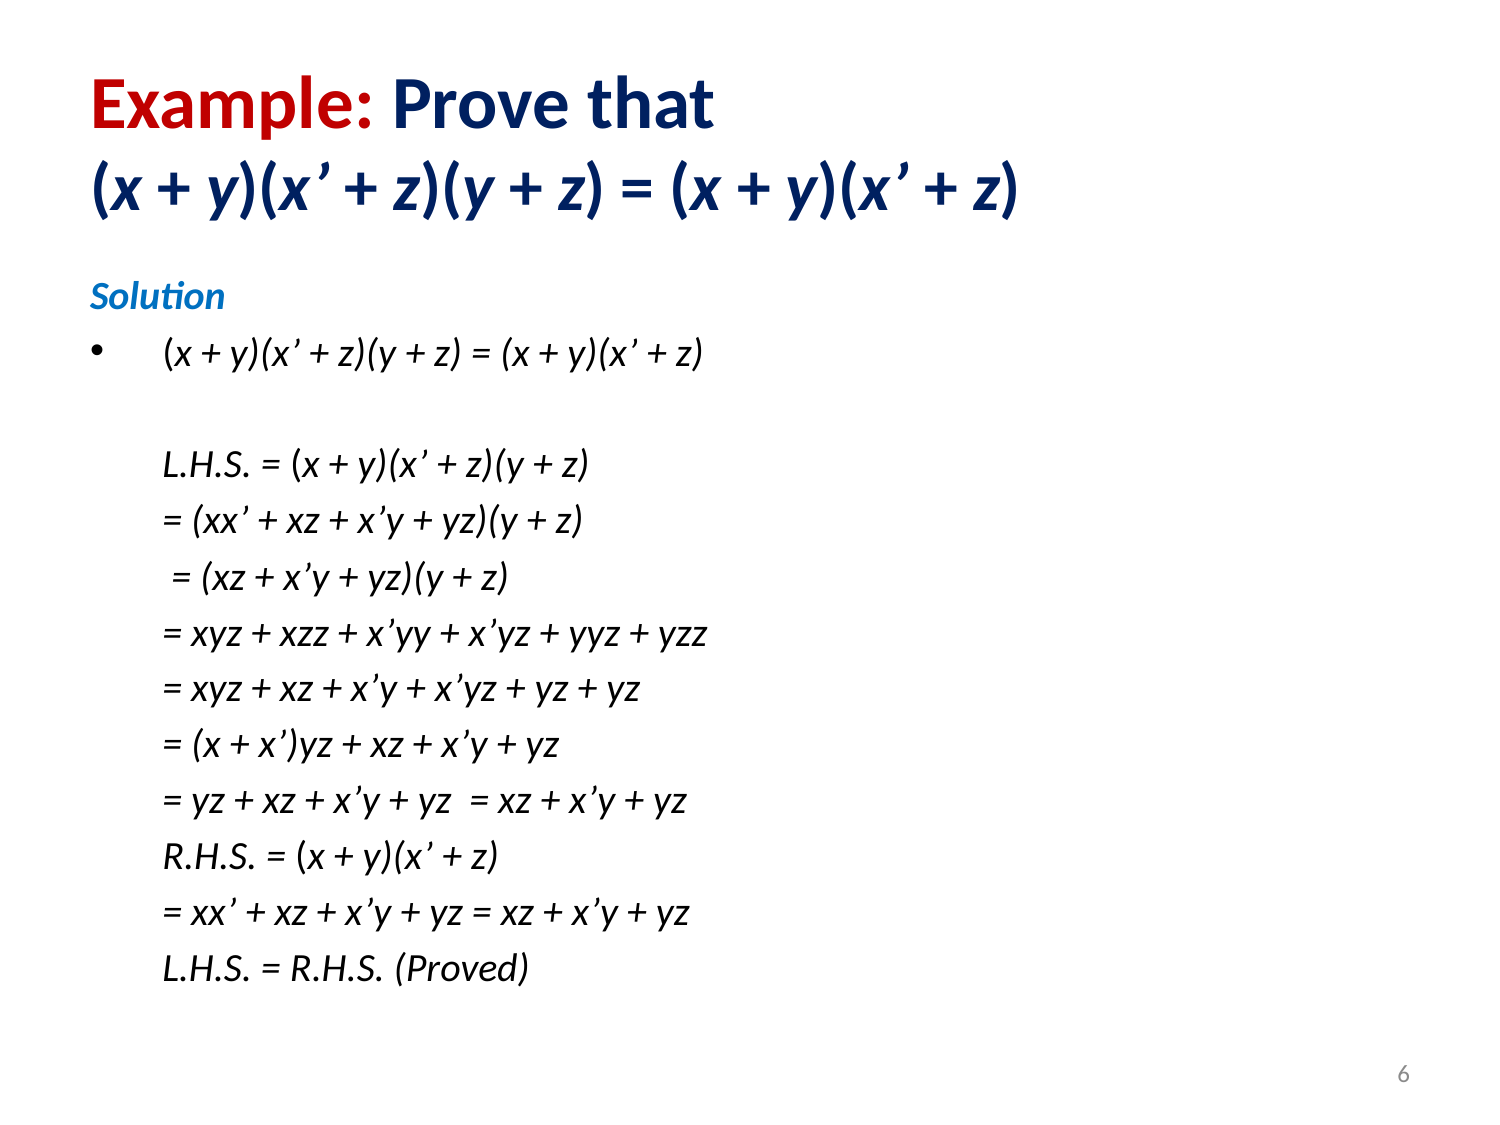

# Example: Prove that (x + y)(x’ + z)(y + z) = (x + y)(x’ + z)
Solution
(x + y)(x’ + z)(y + z) = (x + y)(x’ + z)

		L.H.S. = (x + y)(x’ + z)(y + z)
			= (xx’ + xz + x’y + yz)(y + z)
			 = (xz + x’y + yz)(y + z)
			= xyz + xzz + x’yy + x’yz + yyz + yzz
			= xyz + xz + x’y + x’yz + yz + yz
			= (x + x’)yz + xz + x’y + yz
			= yz + xz + x’y + yz  = xz + x’y + yz
		R.H.S. = (x + y)(x’ + z)
			= xx’ + xz + x’y + yz = xz + x’y + yz
		L.H.S. = R.H.S. (Proved)
6